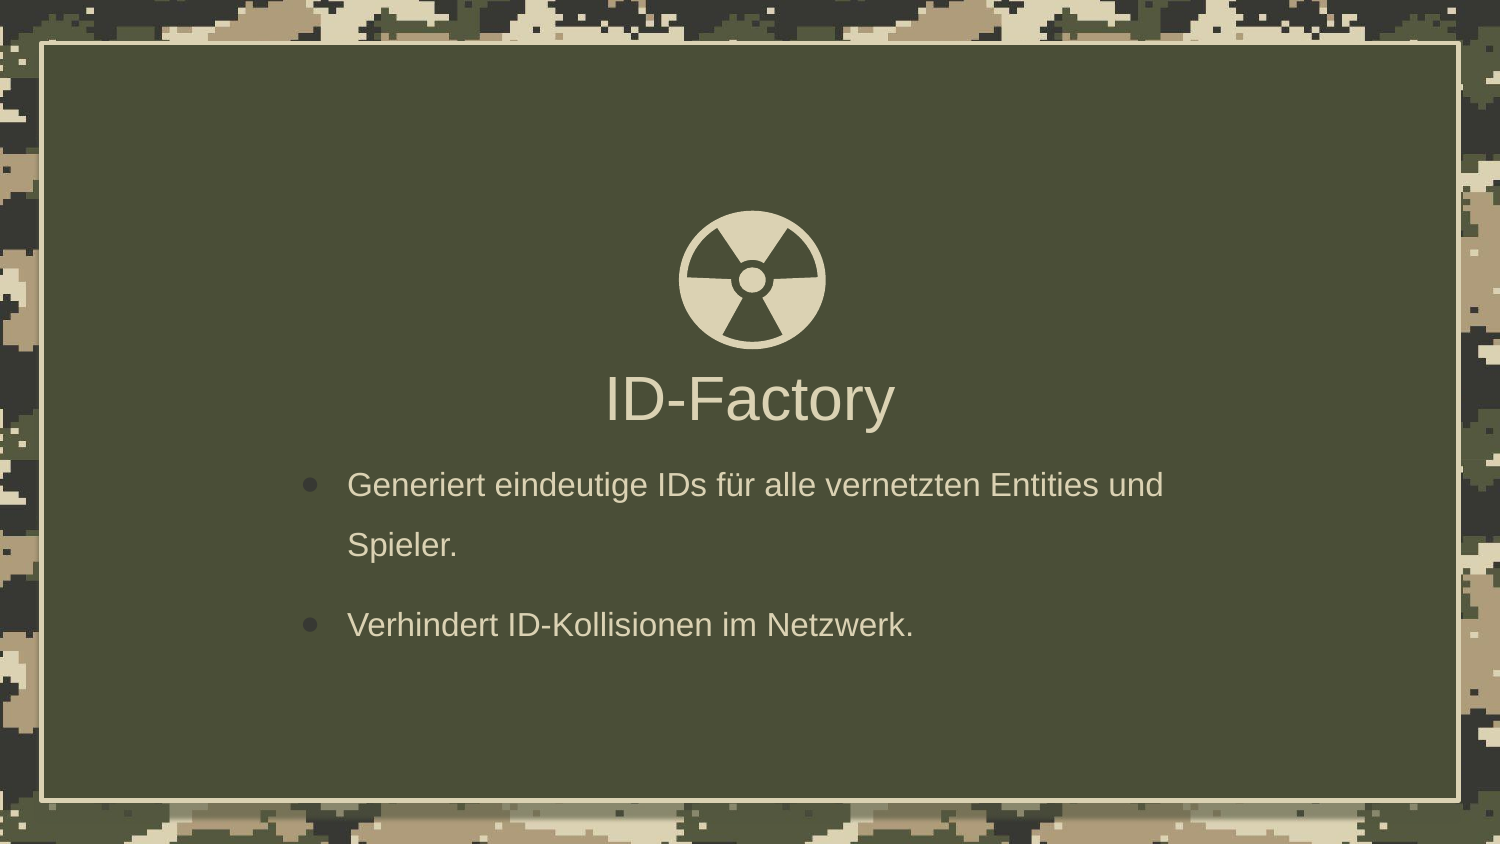

# ID-Factory
Generiert eindeutige IDs für alle vernetzten Entities und Spieler.
Verhindert ID-Kollisionen im Netzwerk.